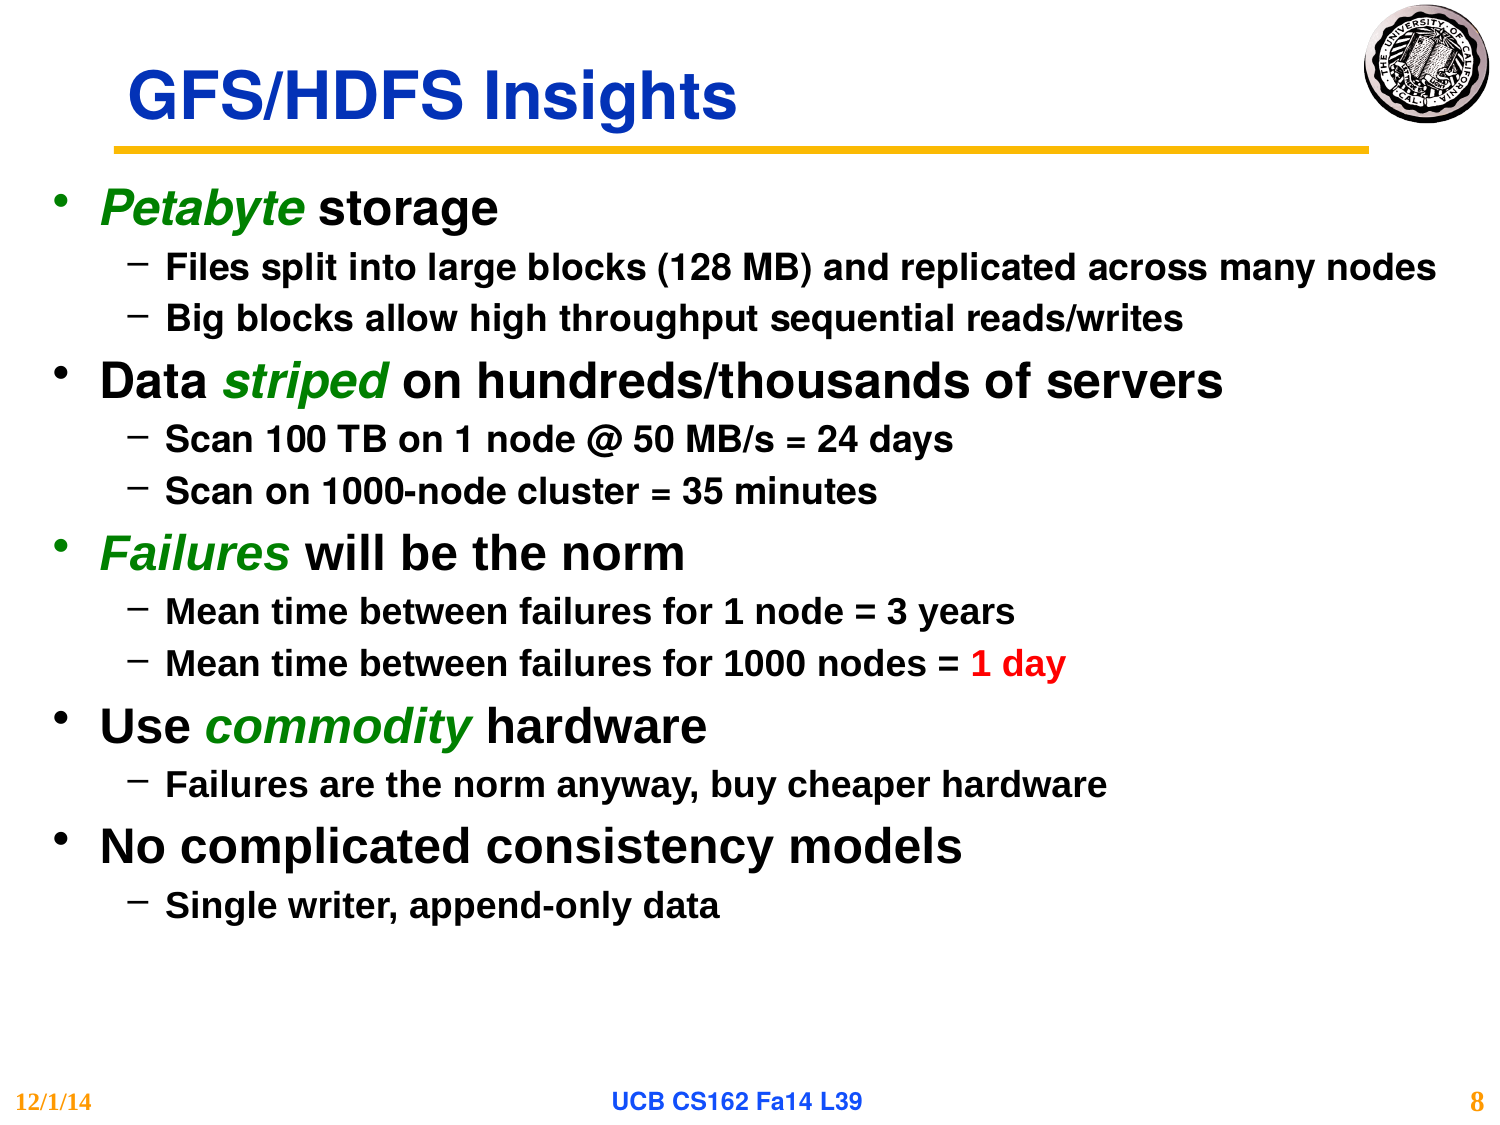

# GFS/HDFS Insights
Petabyte storage
Files split into large blocks (128 MB) and replicated across many nodes
Big blocks allow high throughput sequential reads/writes
Data striped on hundreds/thousands of servers
Scan 100 TB on 1 node @ 50 MB/s = 24 days
Scan on 1000-node cluster = 35 minutes
Failures will be the norm
Mean time between failures for 1 node = 3 years
Mean time between failures for 1000 nodes = 1 day
Use commodity hardware
Failures are the norm anyway, buy cheaper hardware
No complicated consistency models
Single writer, append-only data

12/1/14
UCB CS162 Fa14 L39
8